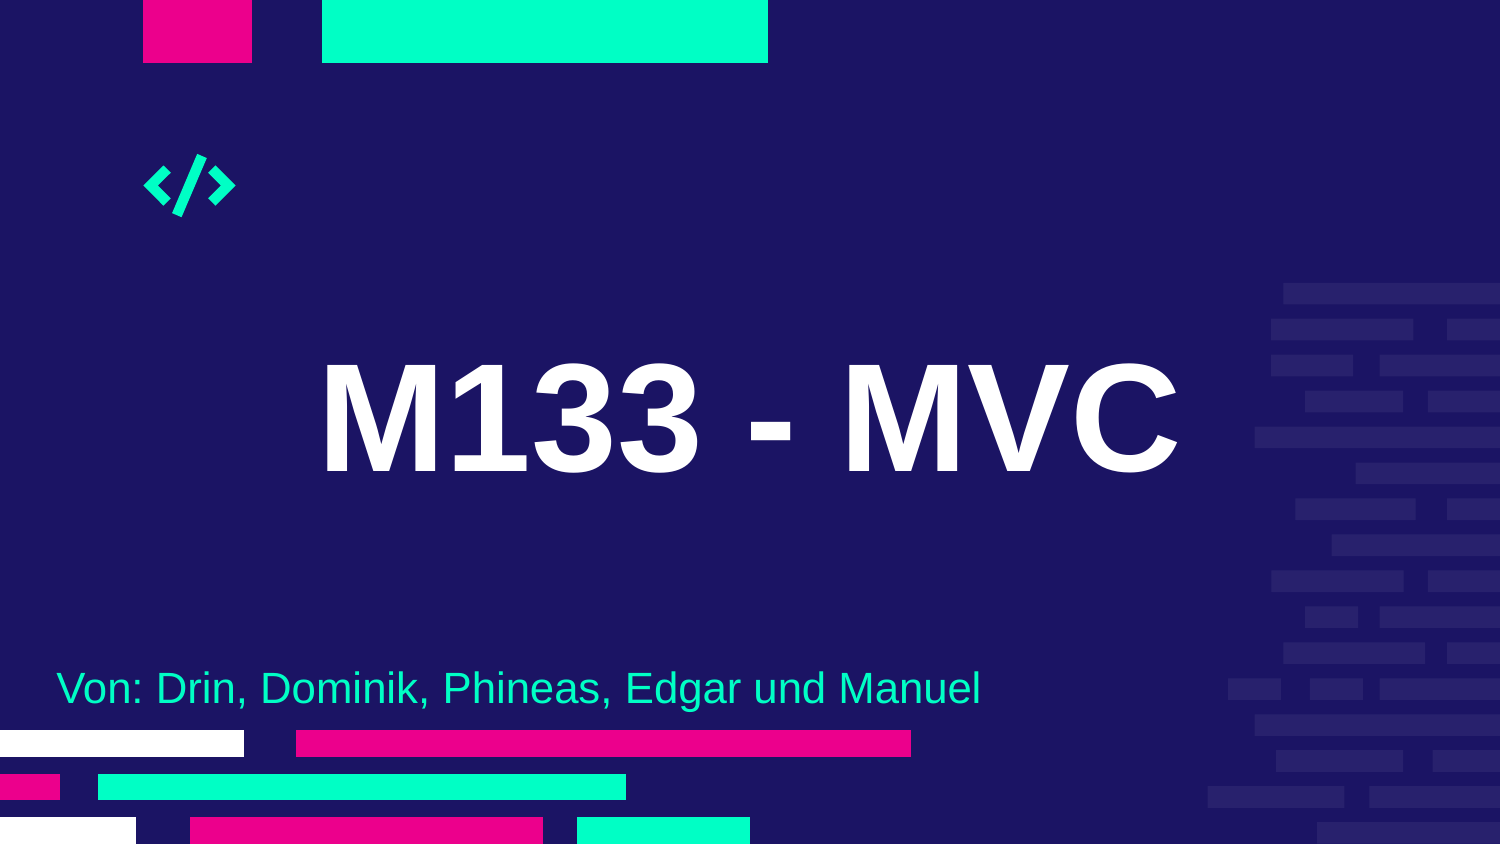

# M133 - MVC

Von: Drin, Dominik, Phineas, Edgar und Manuel